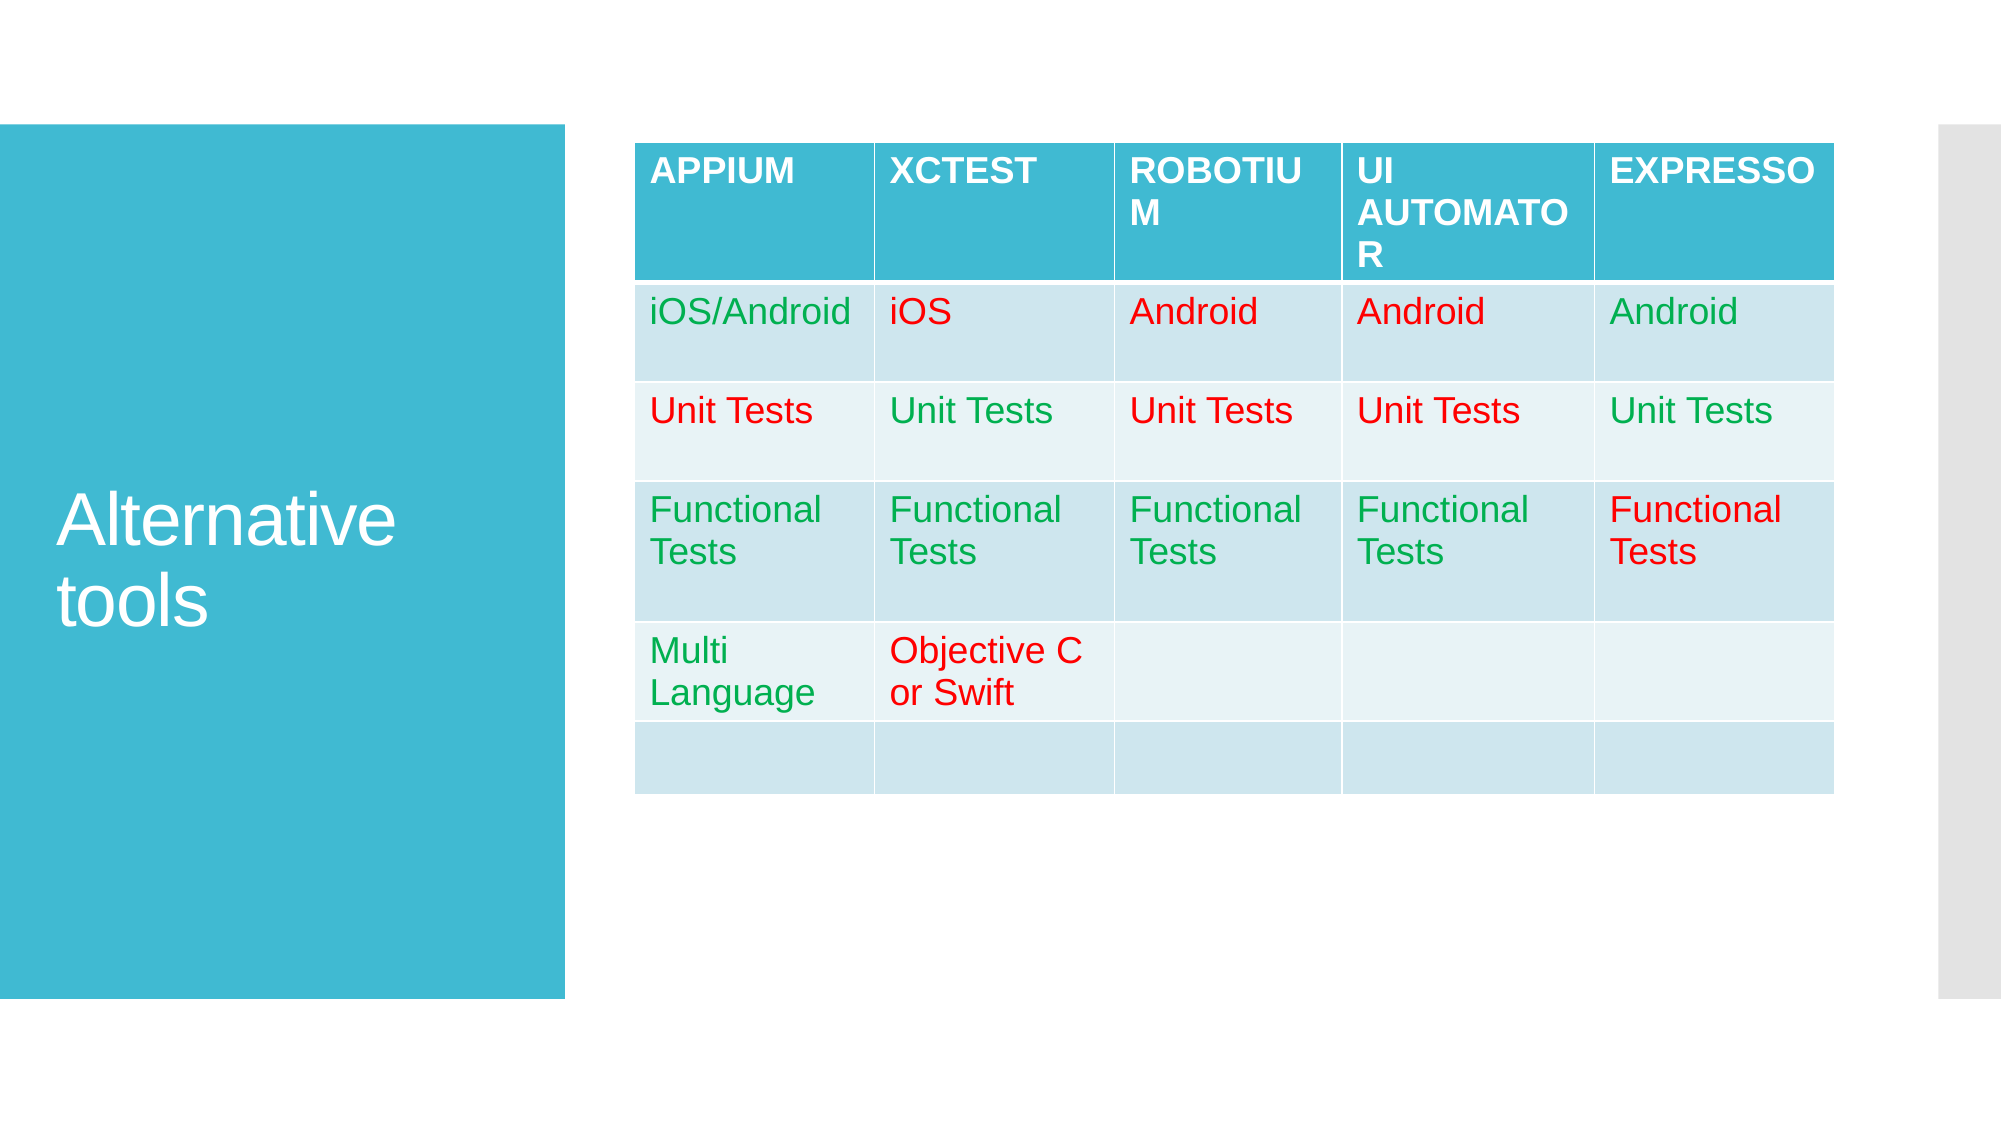

| APPIUM | XCTEST | ROBOTIUM | UI AUTOMATOR | EXPRESSO |
| --- | --- | --- | --- | --- |
| iOS/Android | iOS | Android | Android | Android |
| Unit Tests | Unit Tests | Unit Tests | Unit Tests | Unit Tests |
| Functional Tests | Functional Tests | Functional Tests | Functional Tests | Functional Tests |
| Multi Language | Objective C or Swift |  |  |  |
|  |  |  |  |  |
# Alternative tools